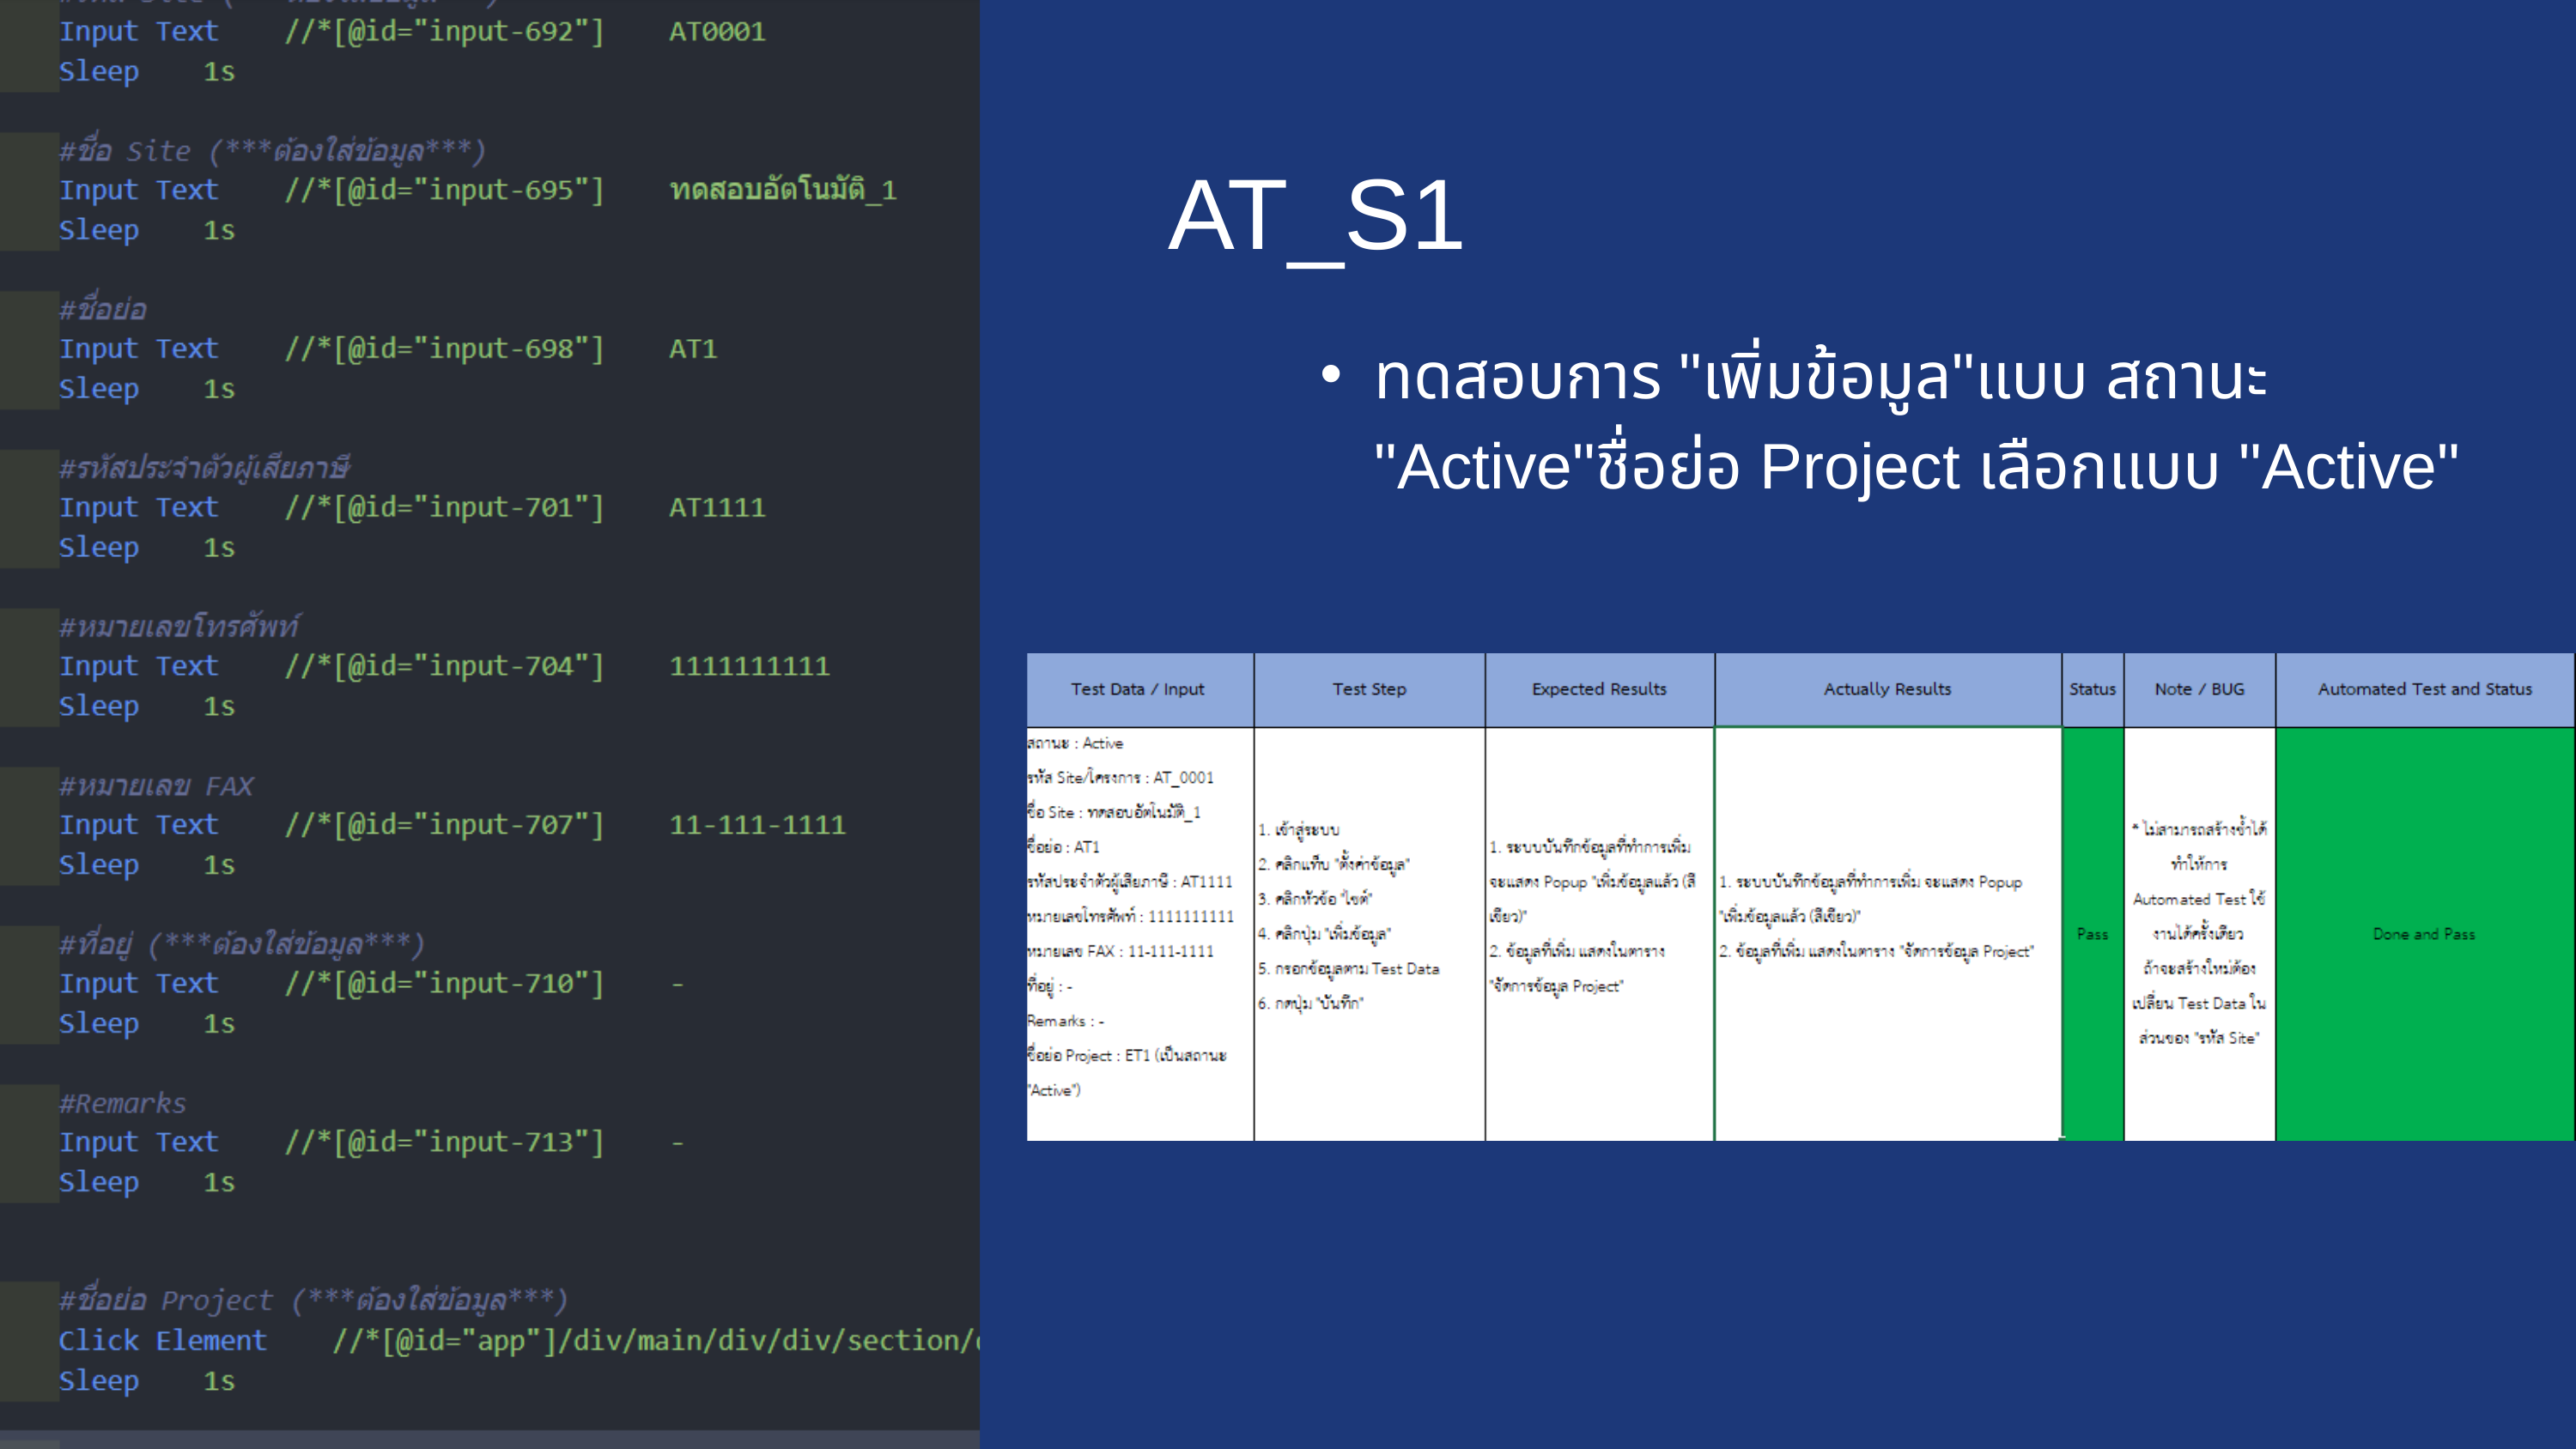

AT_S1
ทดสอบการ "เพิ่มข้อมูล"แบบ สถานะ "Active"ชื่อย่อ Project เลือกแบบ "Active"